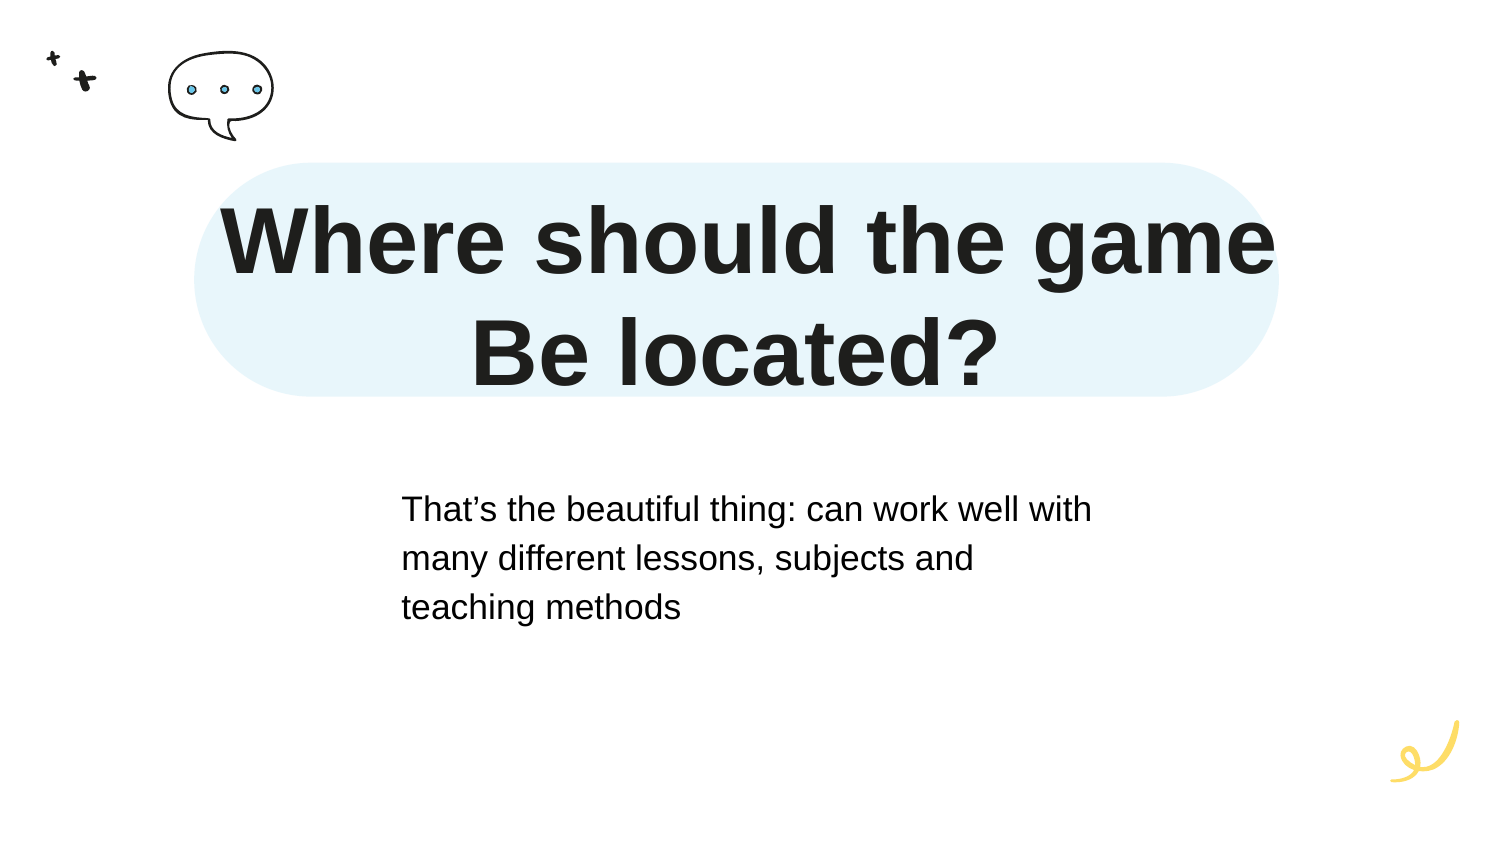

Where should the game
Be located?
That’s the beautiful thing: can work well with many different lessons, subjects and teaching methods